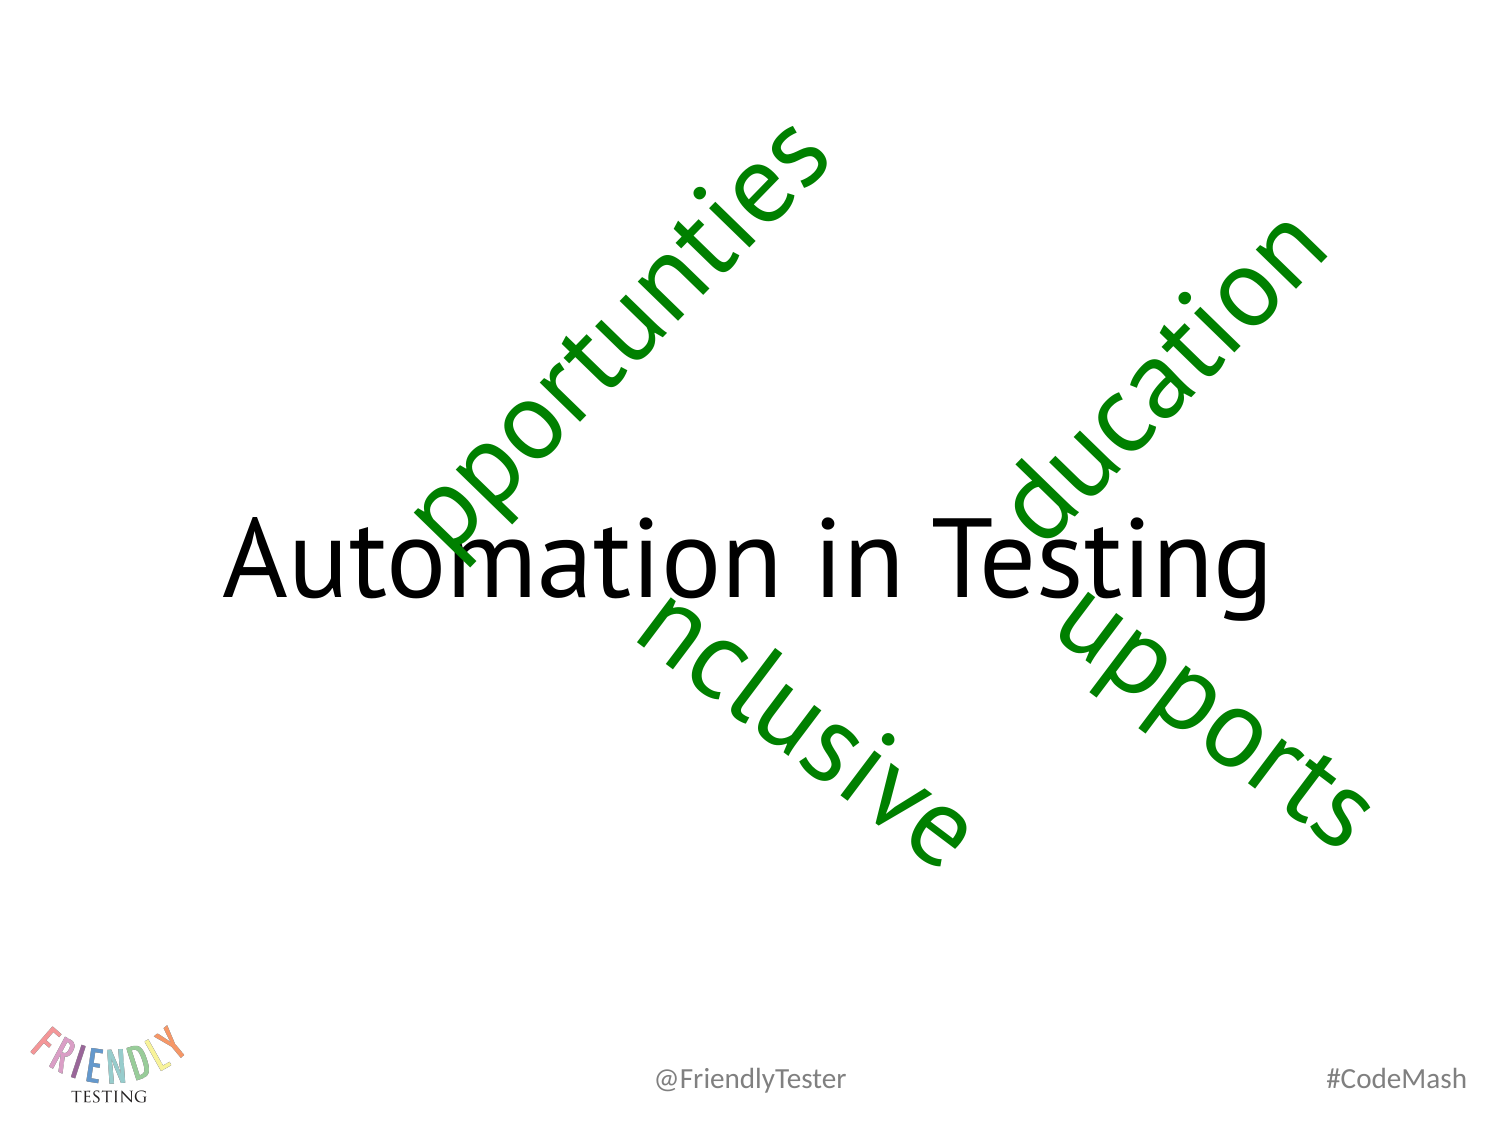

pportunties
ducation
Automation in Testing
upports
nclusive